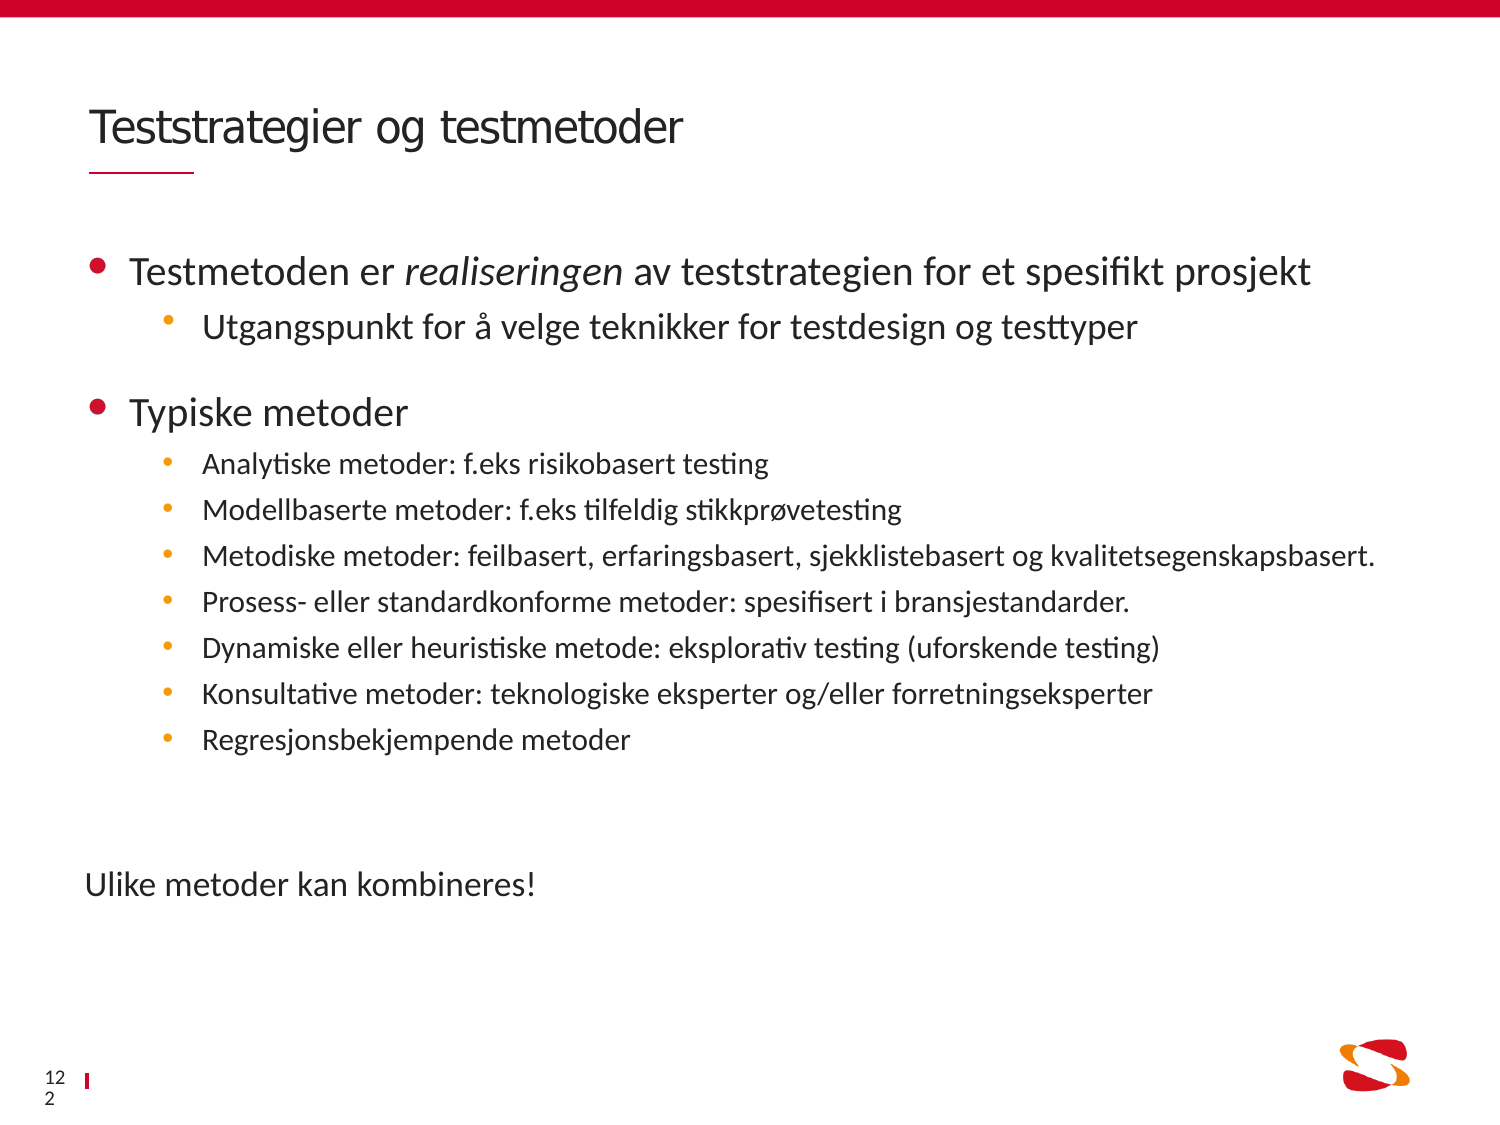

# Teststrategier og testmetoder
Testmetoden er realiseringen av teststrategien for et spesifikt prosjekt
Utgangspunkt for å velge teknikker for testdesign og testtyper
Typiske metoder
Analytiske metoder: f.eks risikobasert testing
Modellbaserte metoder: f.eks tilfeldig stikkprøvetesting
Metodiske metoder: feilbasert, erfaringsbasert, sjekklistebasert og kvalitetsegenskapsbasert.
Prosess- eller standardkonforme metoder: spesifisert i bransjestandarder.
Dynamiske eller heuristiske metode: eksplorativ testing (uforskende testing)
Konsultative metoder: teknologiske eksperter og/eller forretningseksperter
Regresjonsbekjempende metoder

Ulike metoder kan kombineres!

122